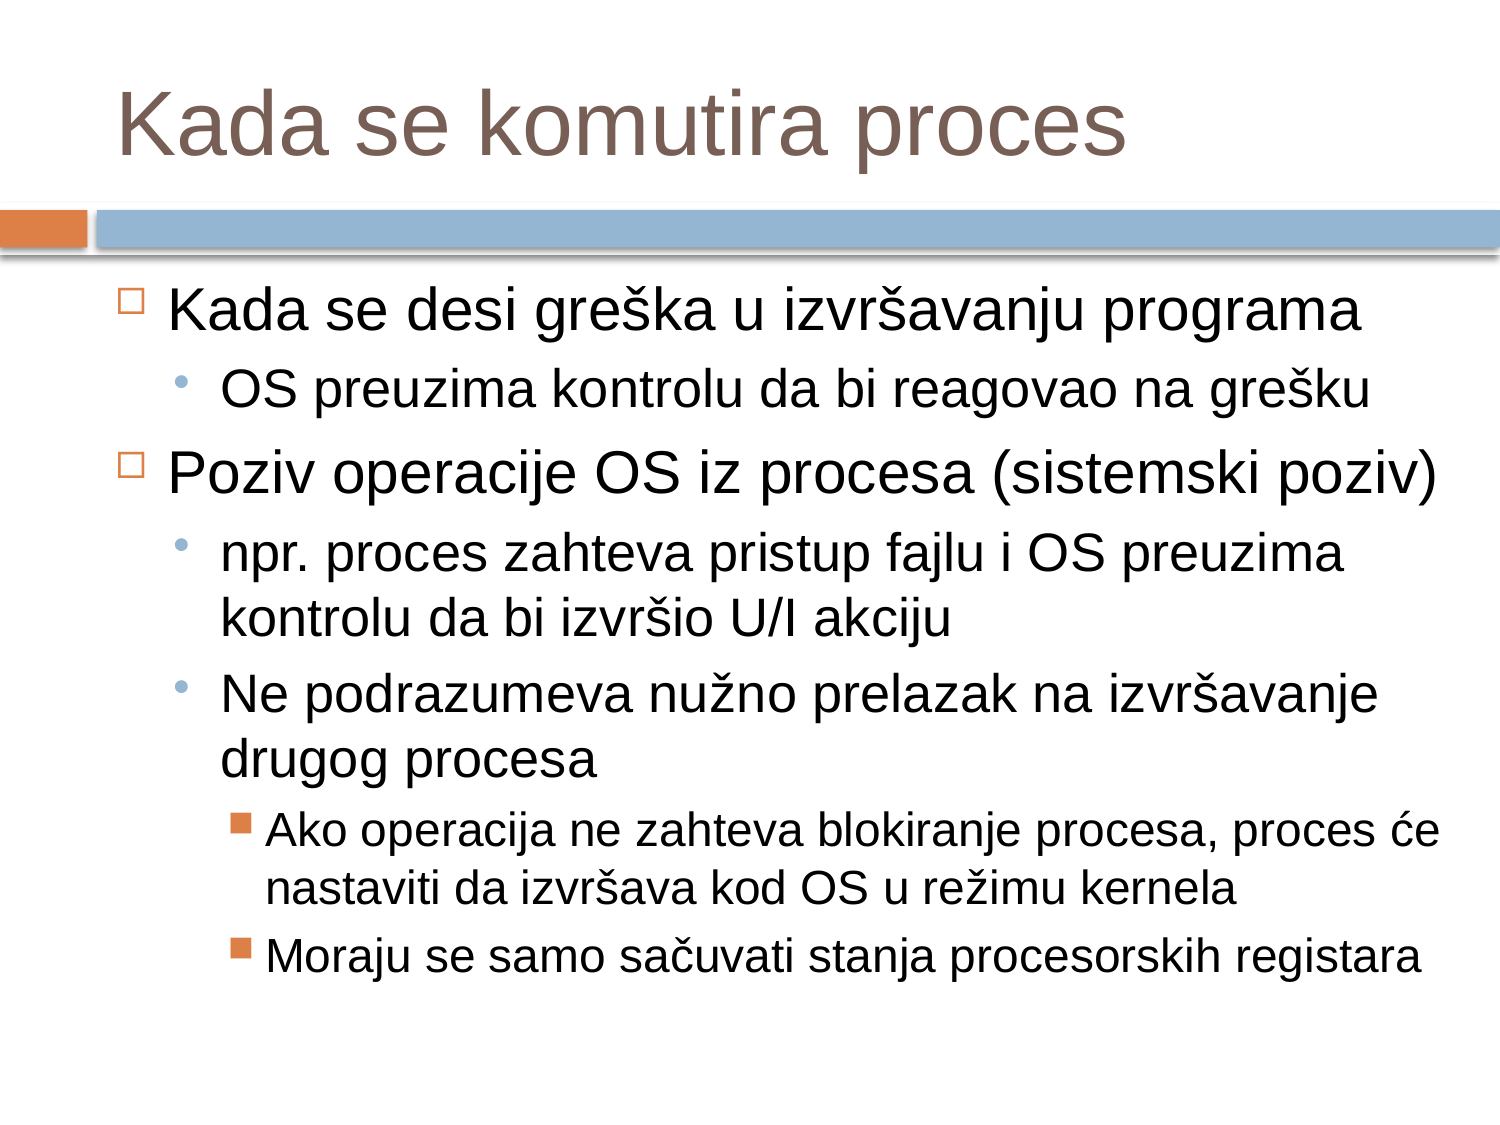

# Kada se komutira proces
Kada se desi greška u izvršavanju programa
OS preuzima kontrolu da bi reagovao na grešku
Poziv operacije OS iz procesa (sistemski poziv)
npr. proces zahteva pristup fajlu i OS preuzima kontrolu da bi izvršio U/I akciju
Ne podrazumeva nužno prelazak na izvršavanje drugog procesa
Ako operacija ne zahteva blokiranje procesa, proces će nastaviti da izvršava kod OS u režimu kernela
Moraju se samo sačuvati stanja procesorskih registara